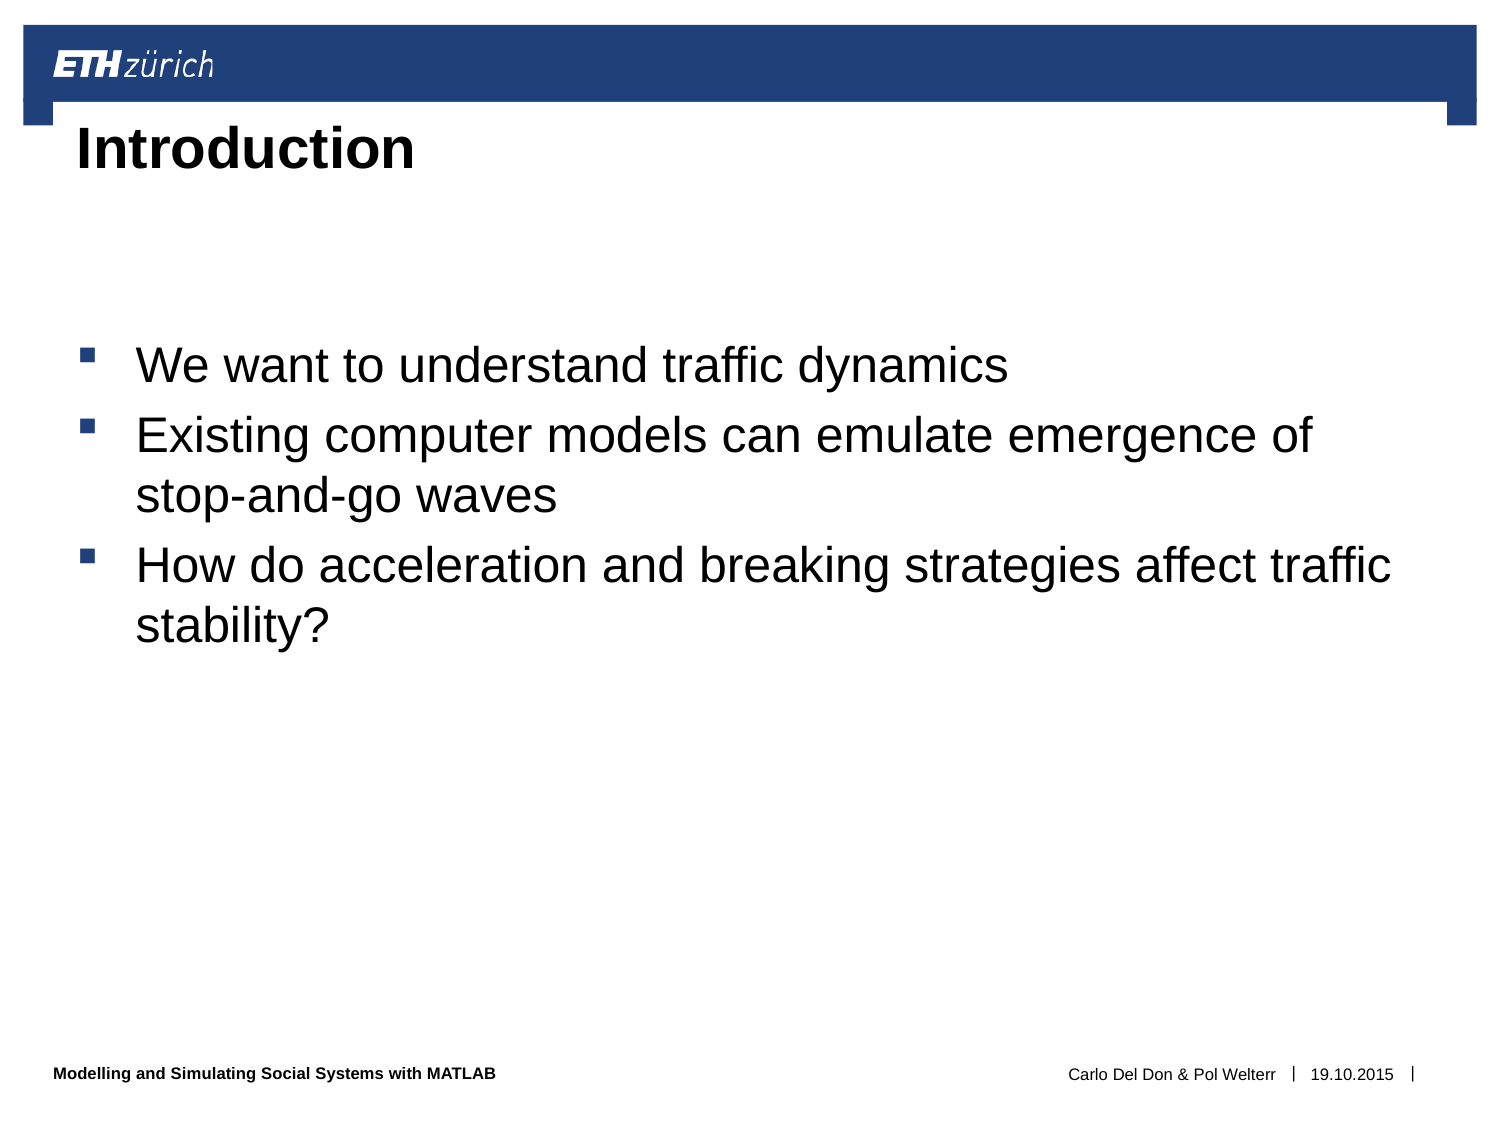

# Introduction
We want to understand traffic dynamics
Existing computer models can emulate emergence of stop-and-go waves
How do acceleration and breaking strategies affect traffic stability?
Carlo Del Don & Pol Welterr
19.10.2015